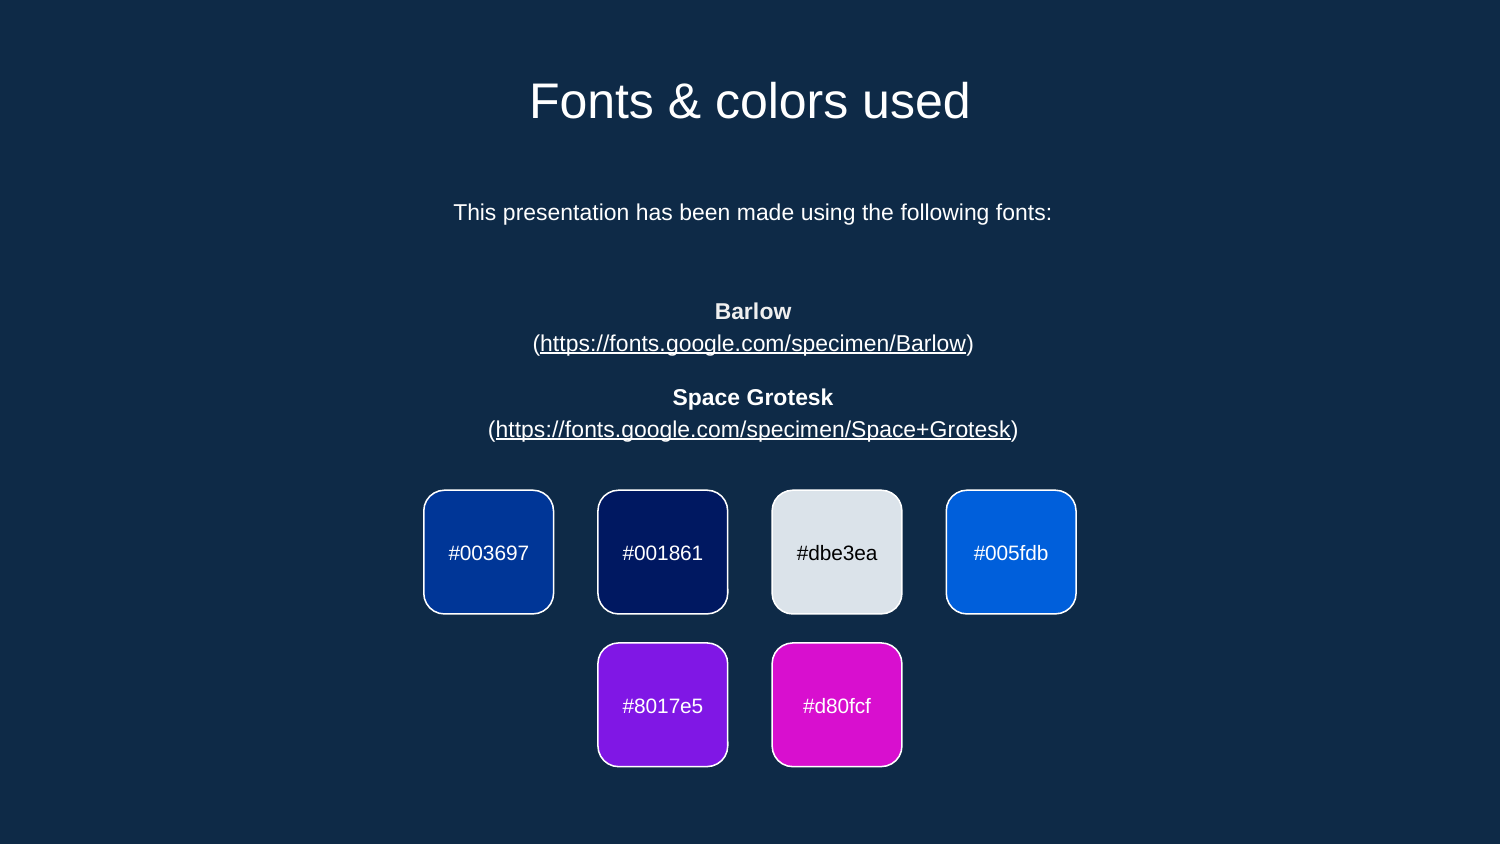

# Fonts & colors used
This presentation has been made using the following fonts:

Barlow
(https://fonts.google.com/specimen/Barlow)

Space Grotesk
(https://fonts.google.com/specimen/Space+Grotesk)

#003697
#001861
#dbe3ea
#005fdb

#8017e5
#d80fcf